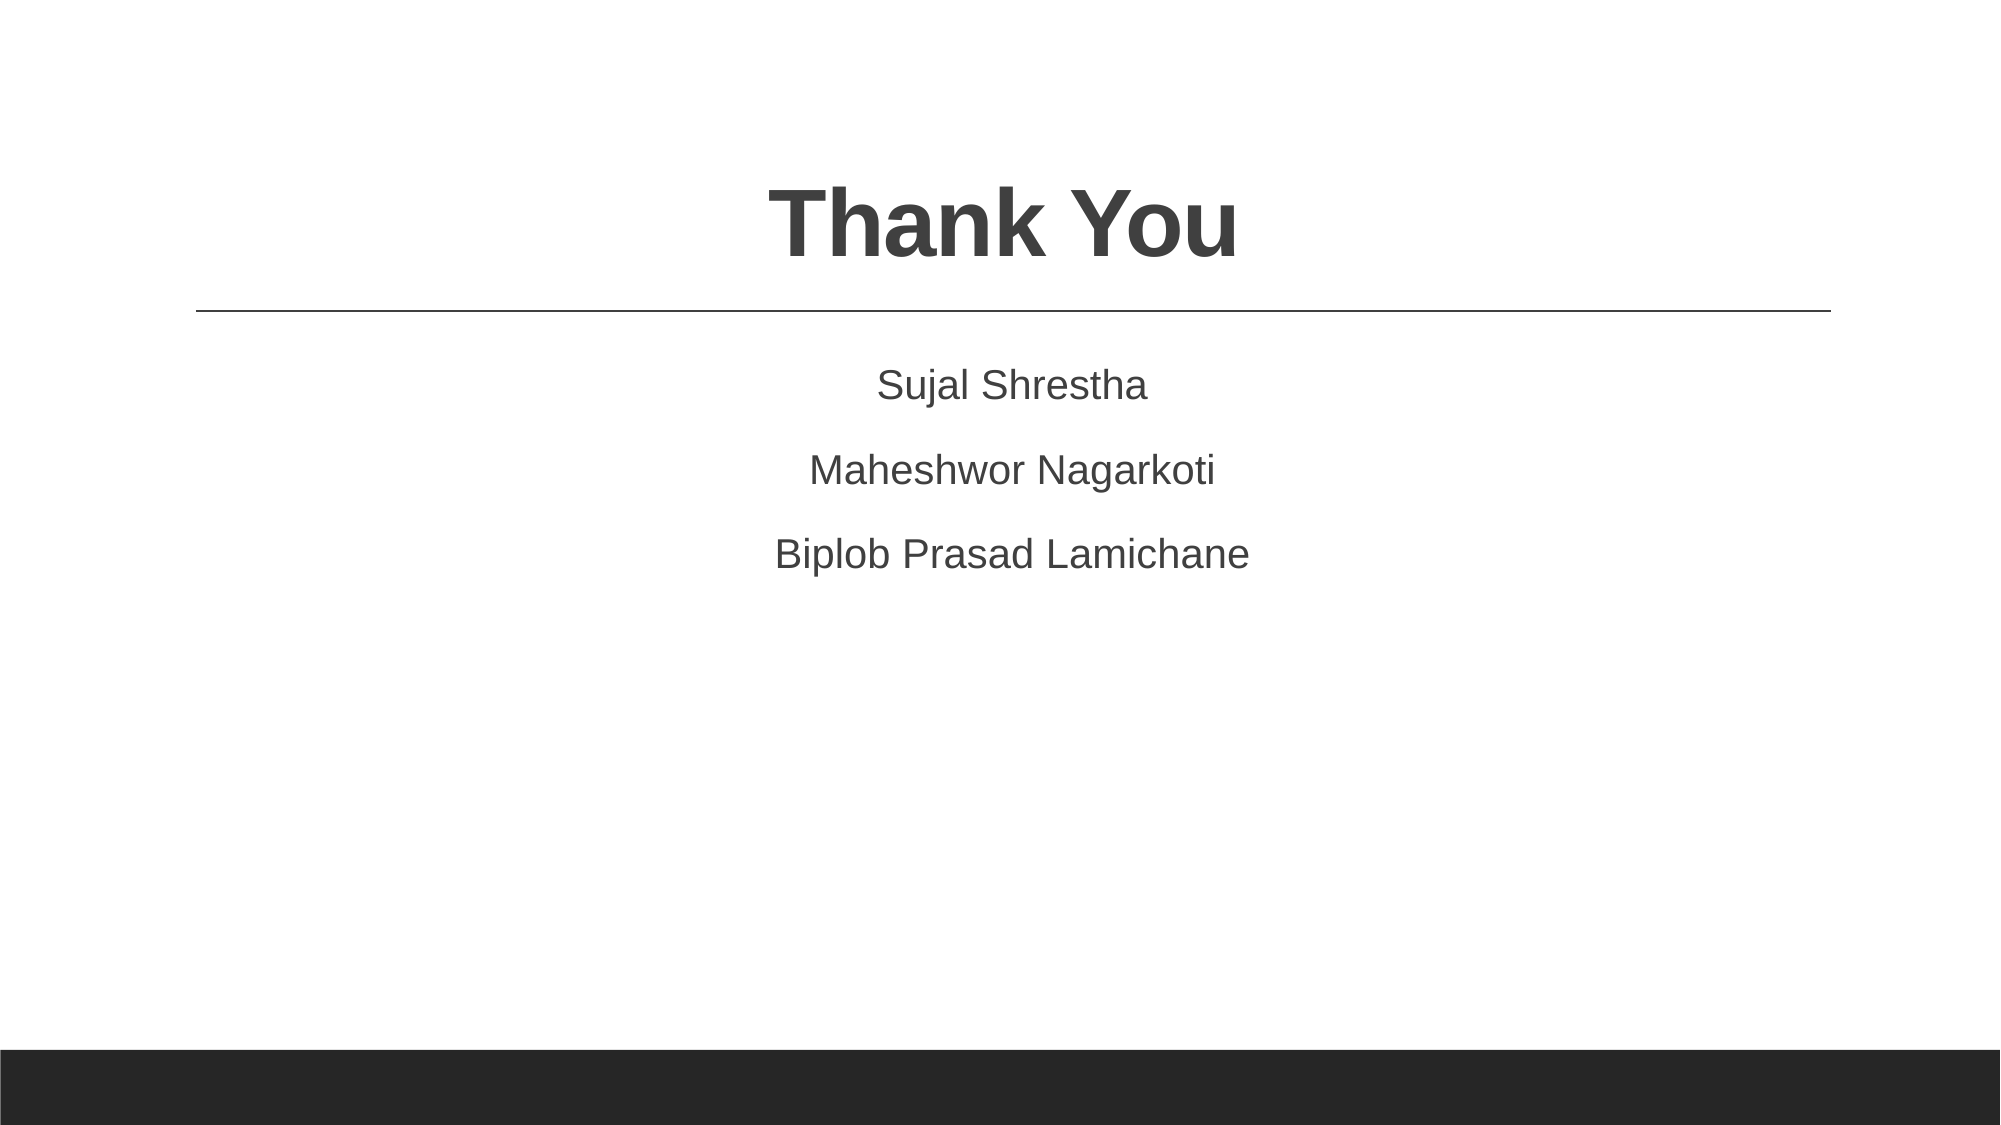

# Thank You
Sujal Shrestha
Maheshwor Nagarkoti
Biplob Prasad Lamichane